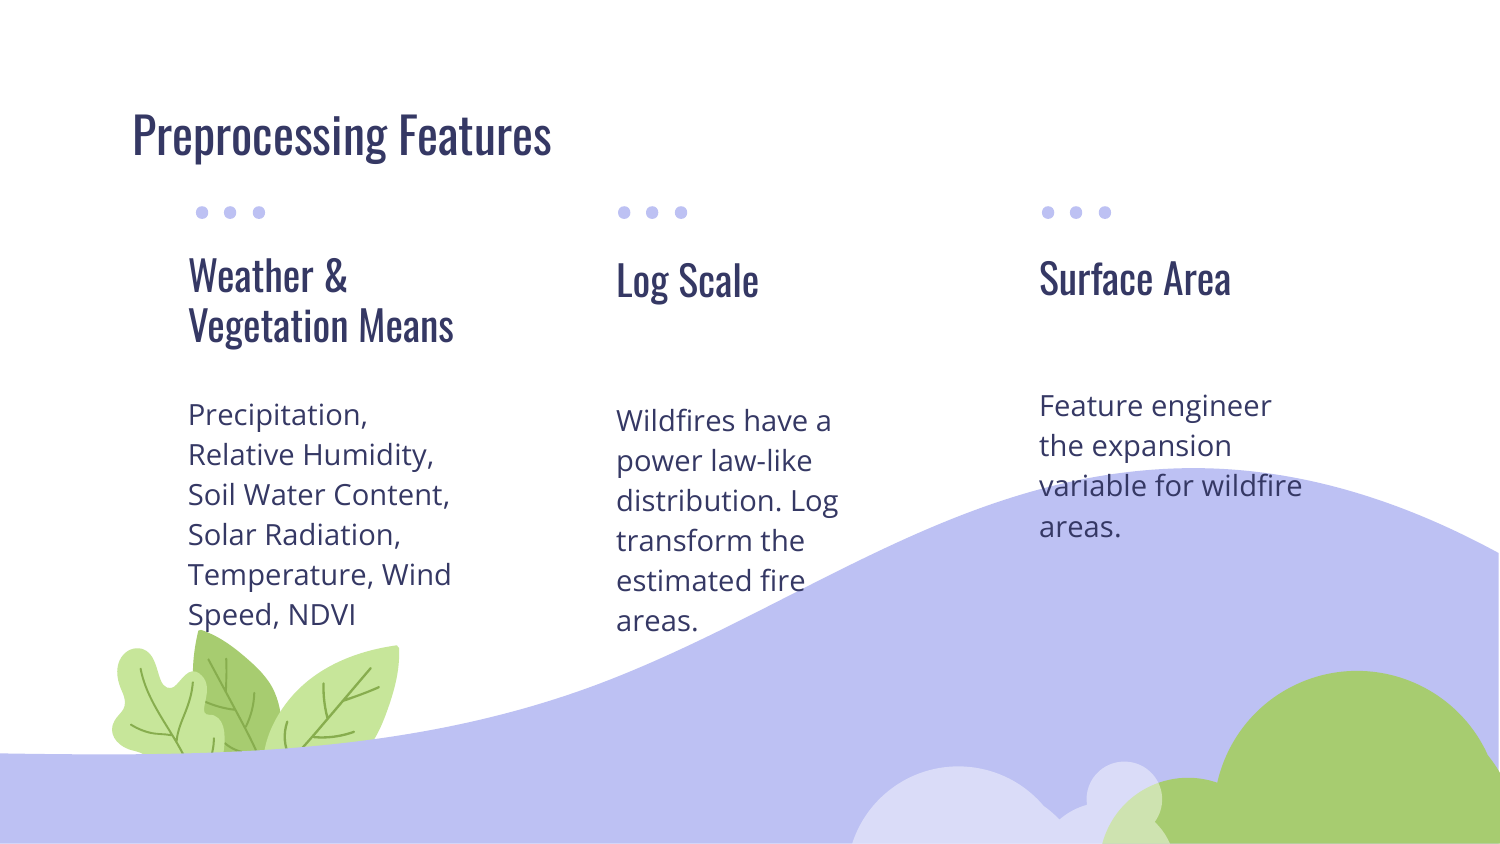

# Preprocessing Features

Surface Area
Log Scale
Weather & Vegetation Means
Feature engineer the expansion variable for wildfire areas.

Precipitation, Relative Humidity, Soil Water Content, Solar Radiation, Temperature, Wind Speed, NDVI

Wildfires have a power law-like distribution. Log transform the estimated fire areas.